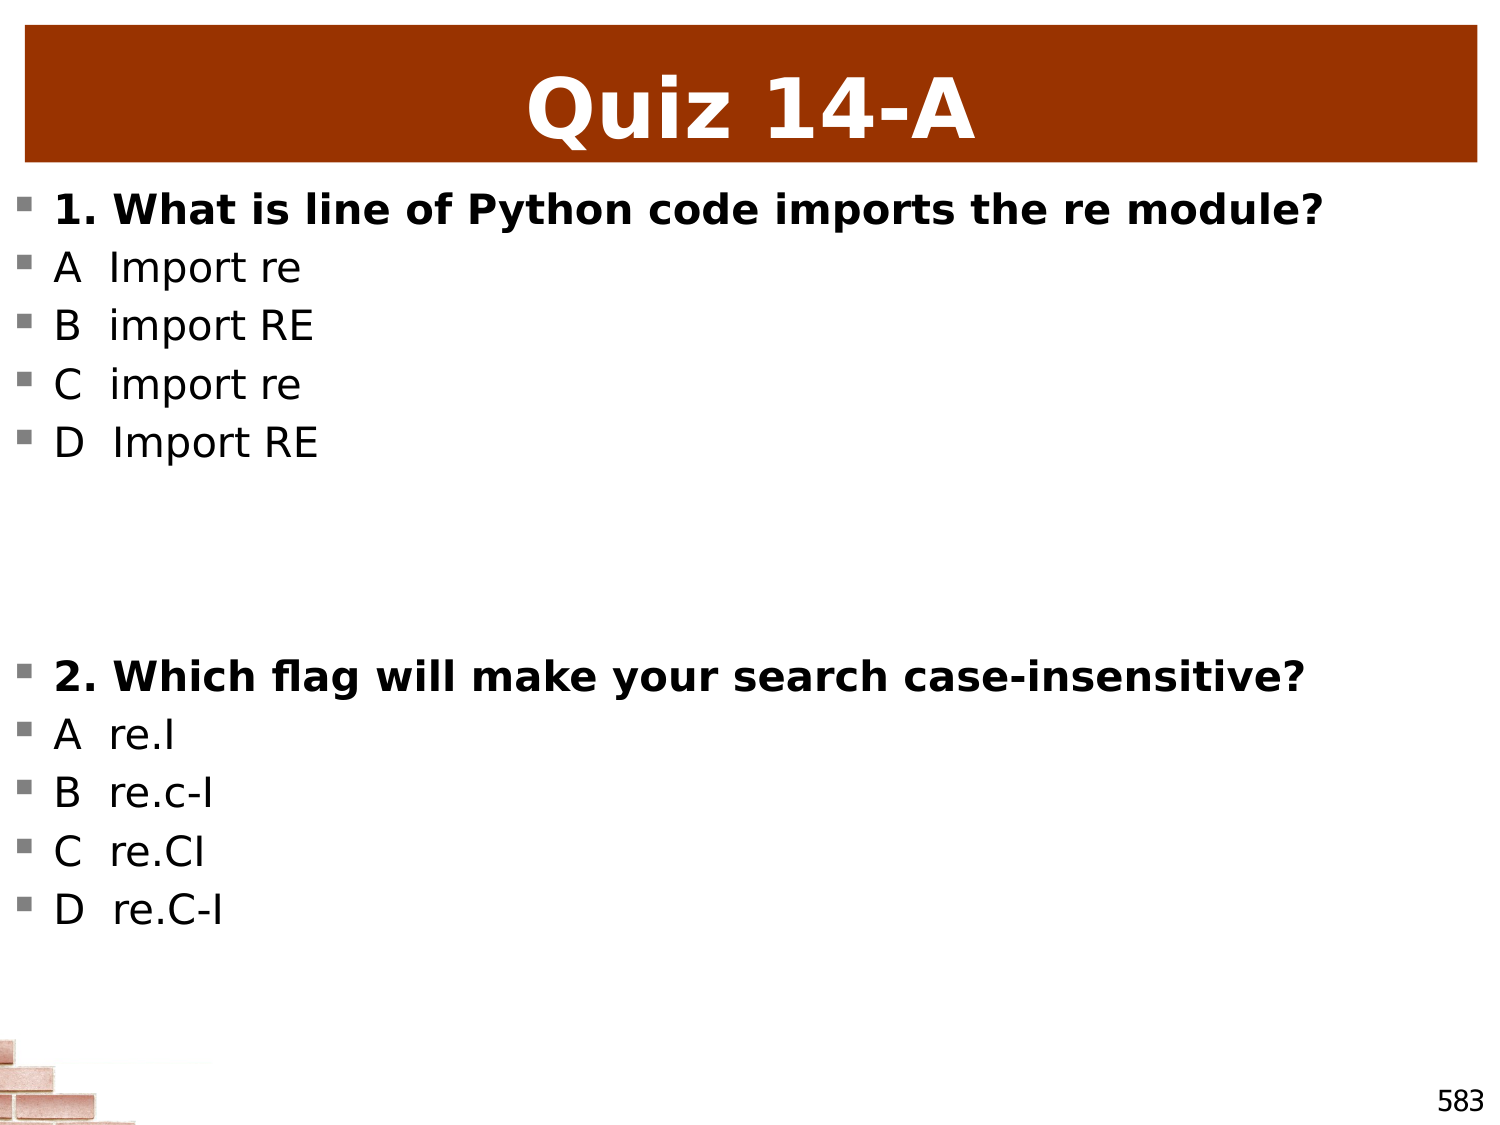

# Quiz 14-A
1. What is line of Python code imports the re module?
A  Import re
B  import RE
C  import re
D  Import RE

2. Which flag will make your search case-insensitive?
A  re.I
B  re.c-I
C  re.CI
D  re.C-I

583